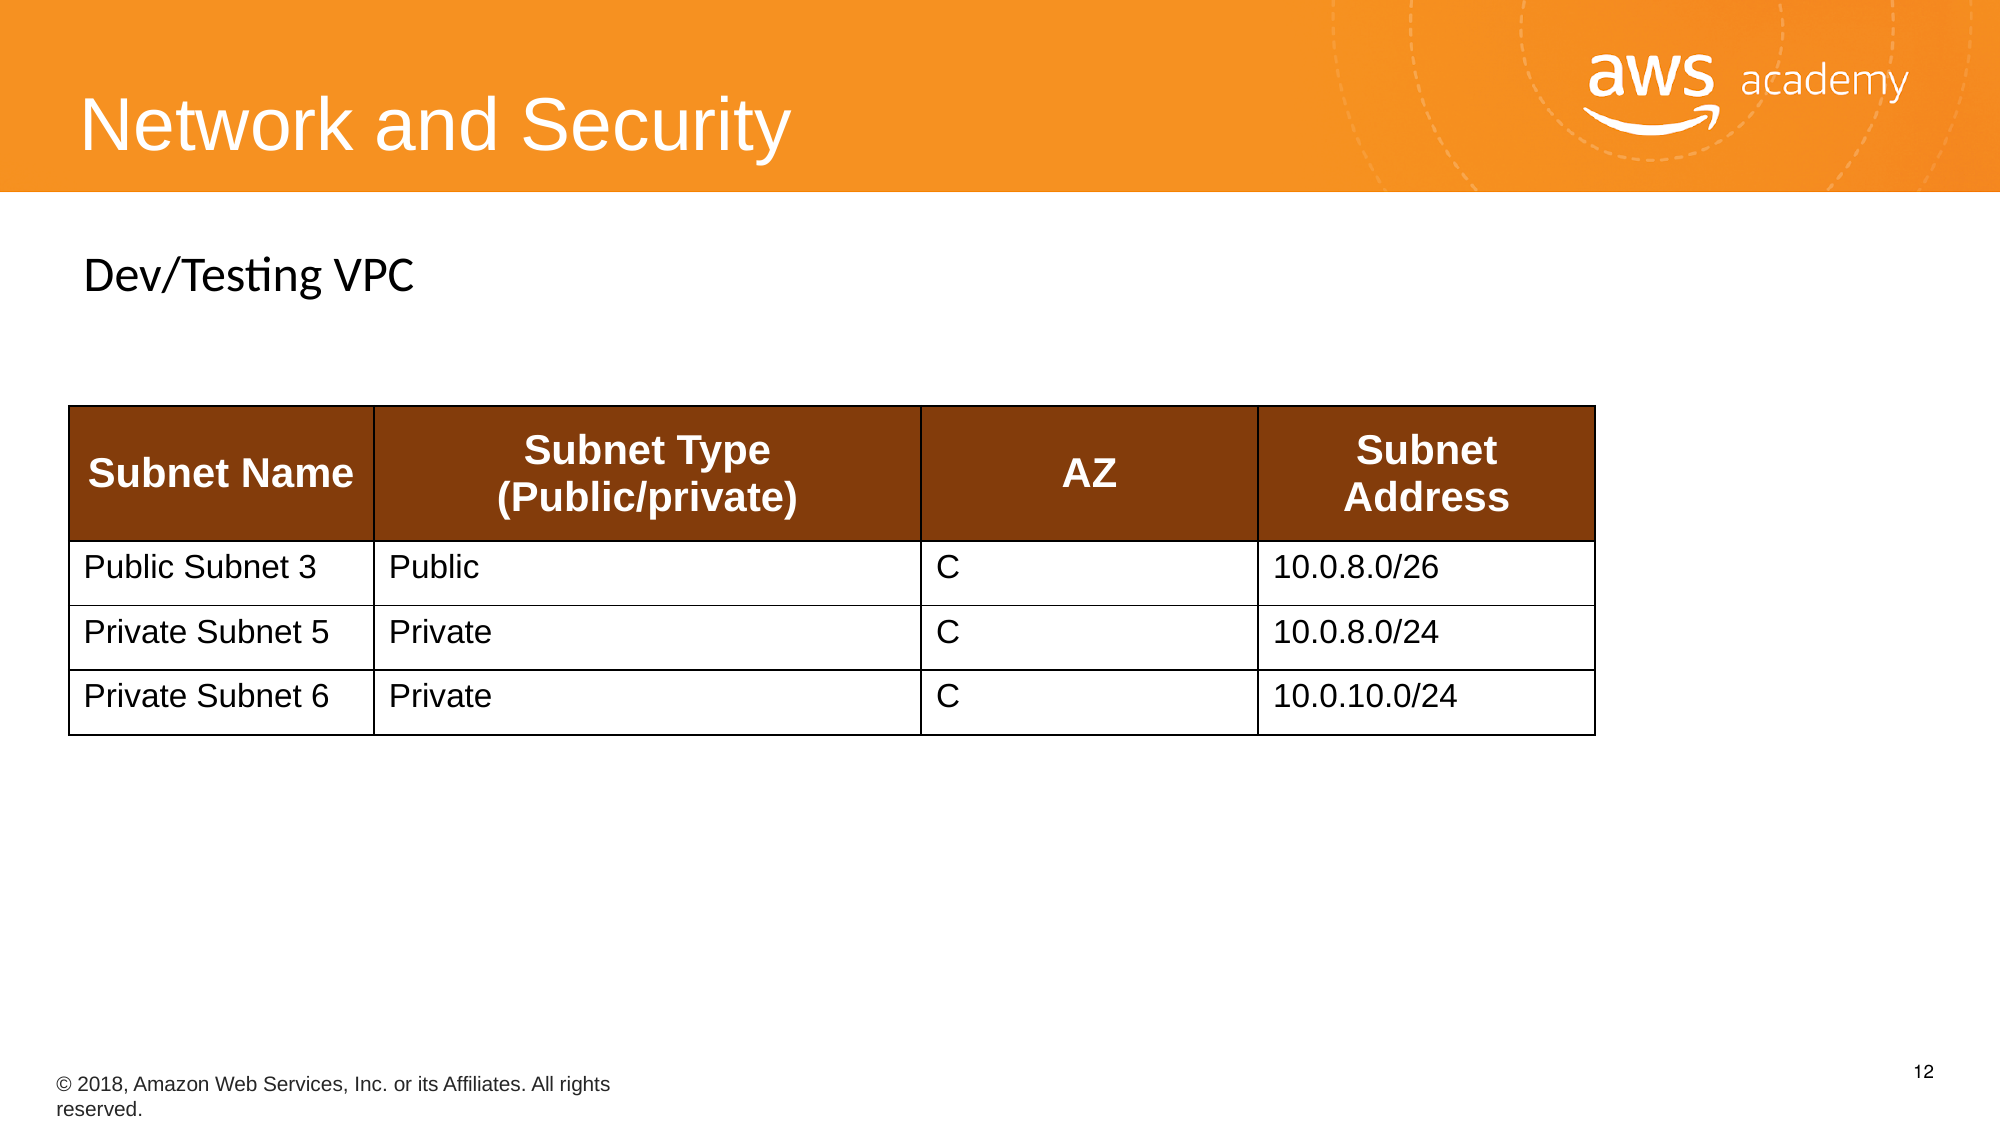

Network and Security
Dev/Testing VPC
| Subnet Name | Subnet Type (Public/private) | AZ | Subnet Address |
| --- | --- | --- | --- |
| Public Subnet 3 | Public | C | 10.0.8.0/26 |
| Private Subnet 5 | Private | C | 10.0.8.0/24 |
| Private Subnet 6 | Private | C | 10.0.10.0/24 |
12